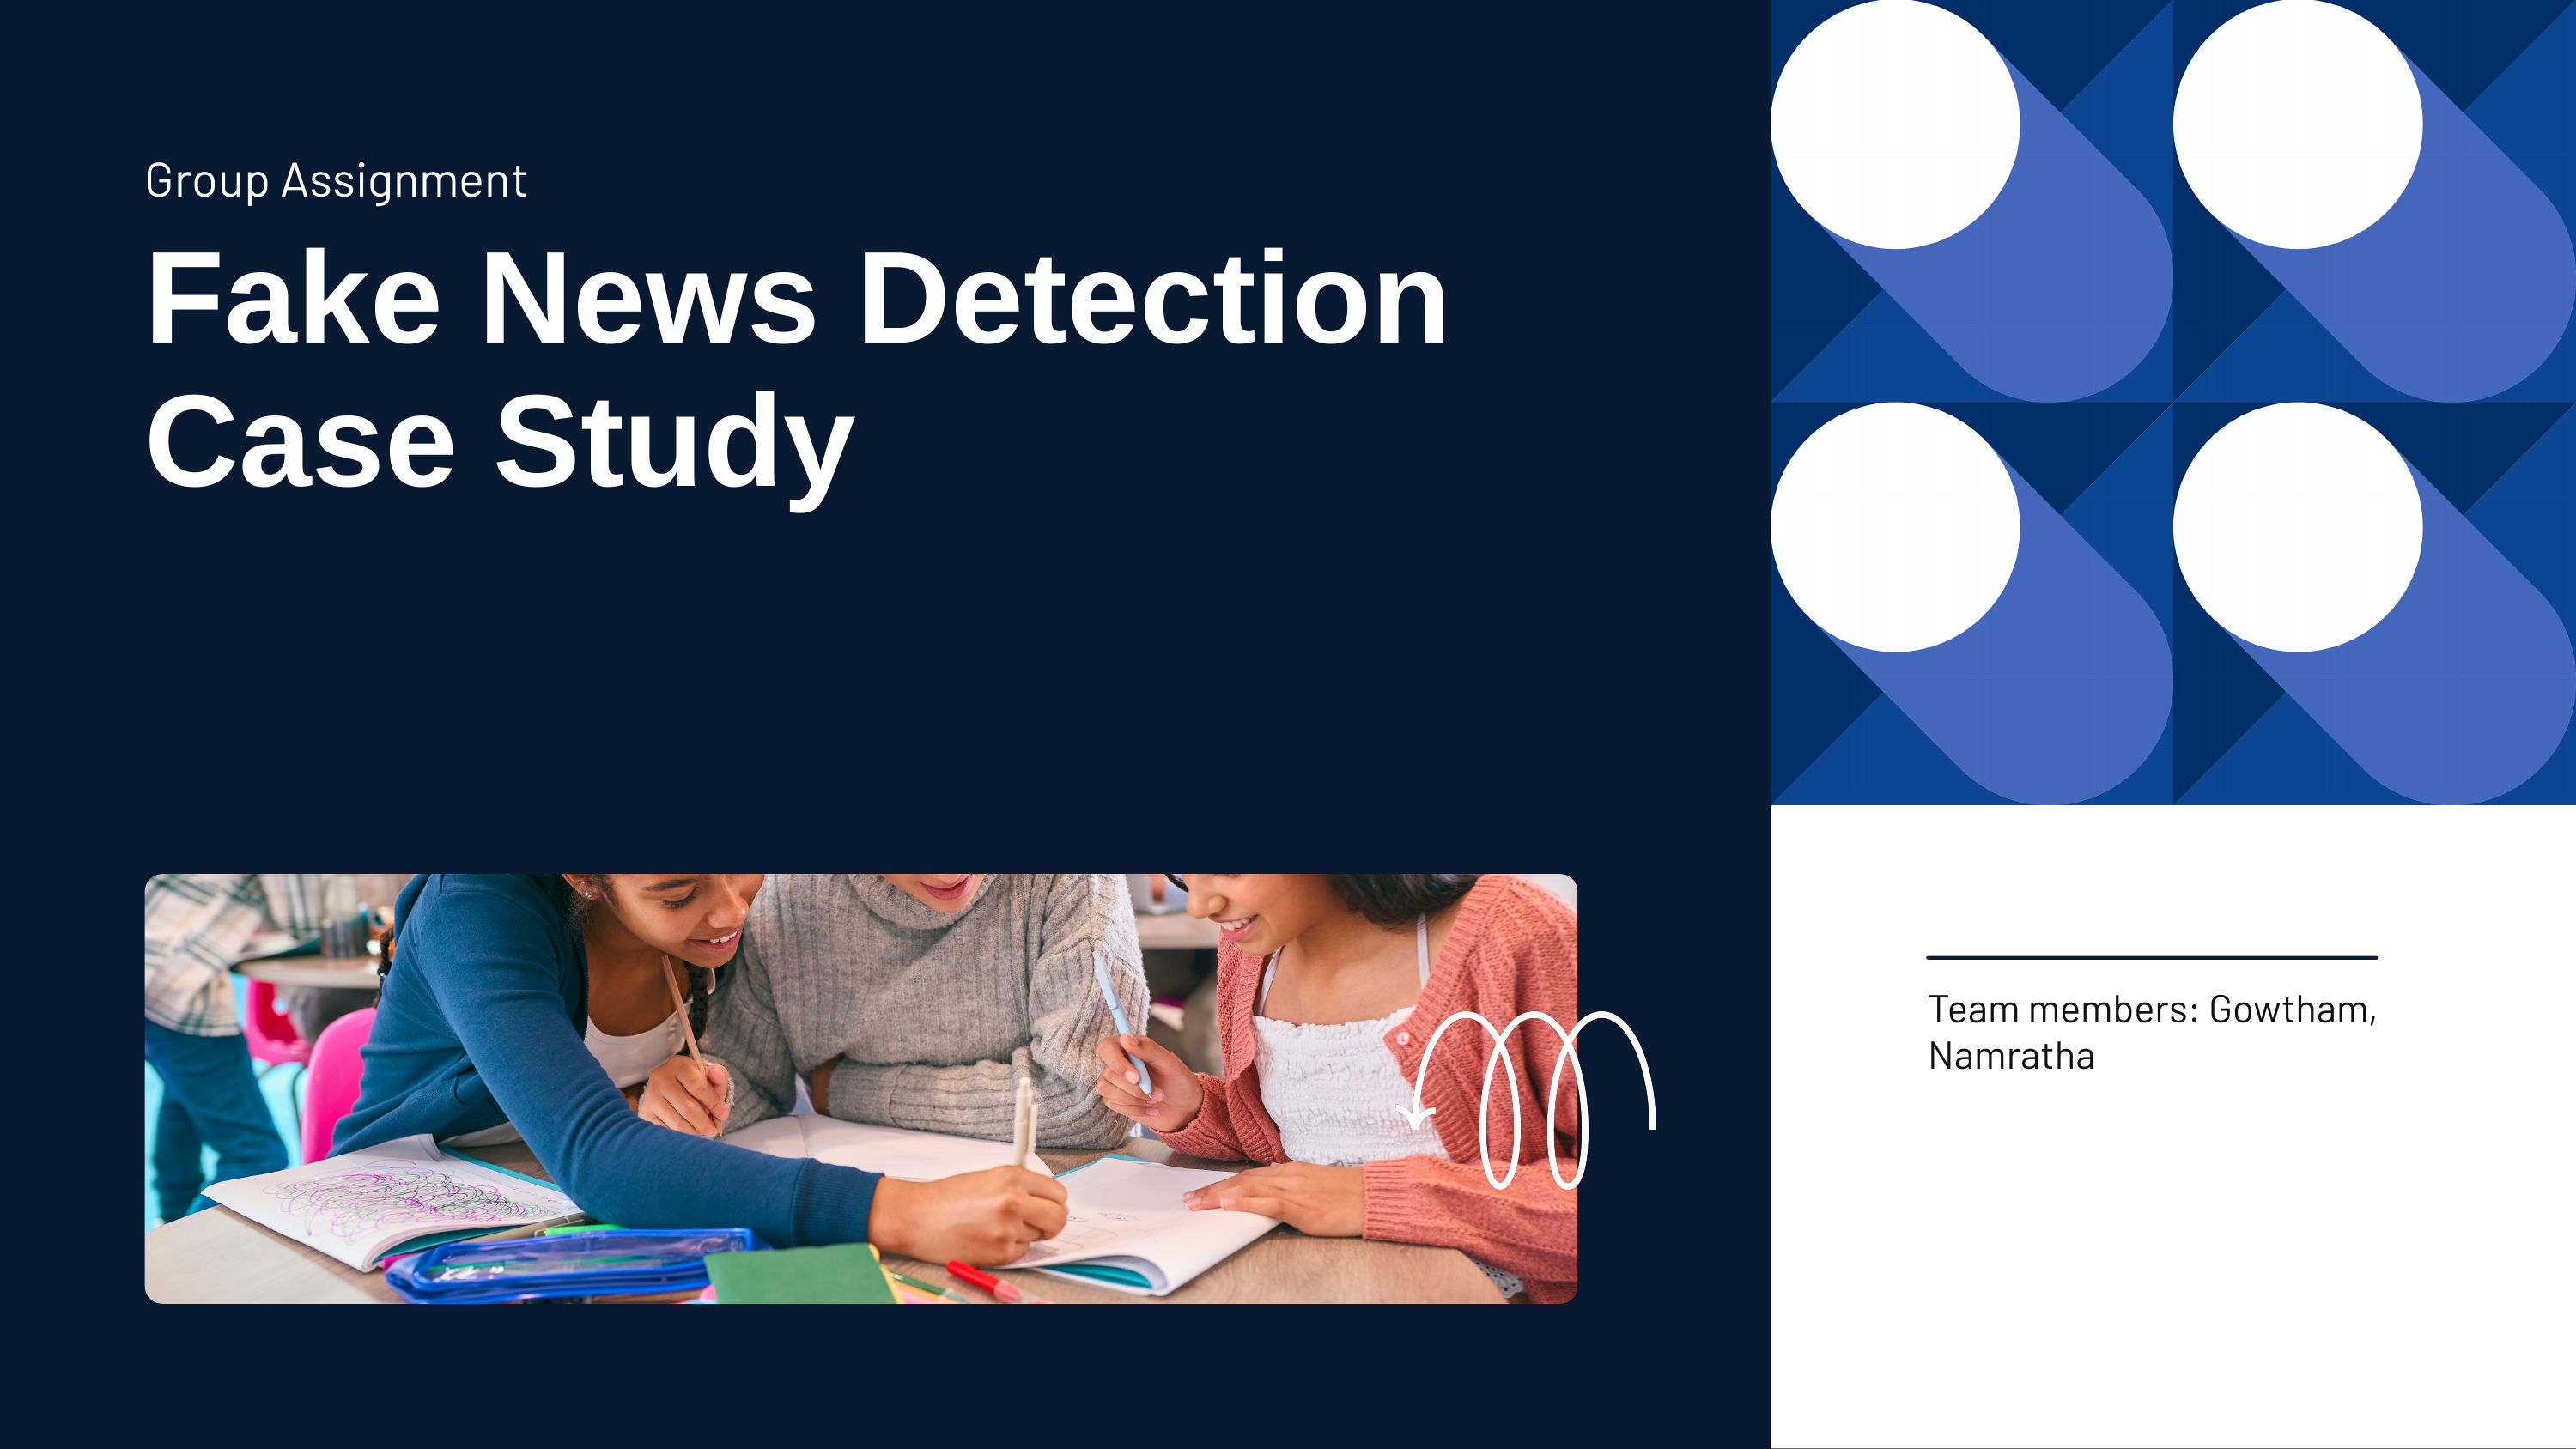

Group Assignment
Fake News Detection
Case Study

Team members: Gowtham, Namratha